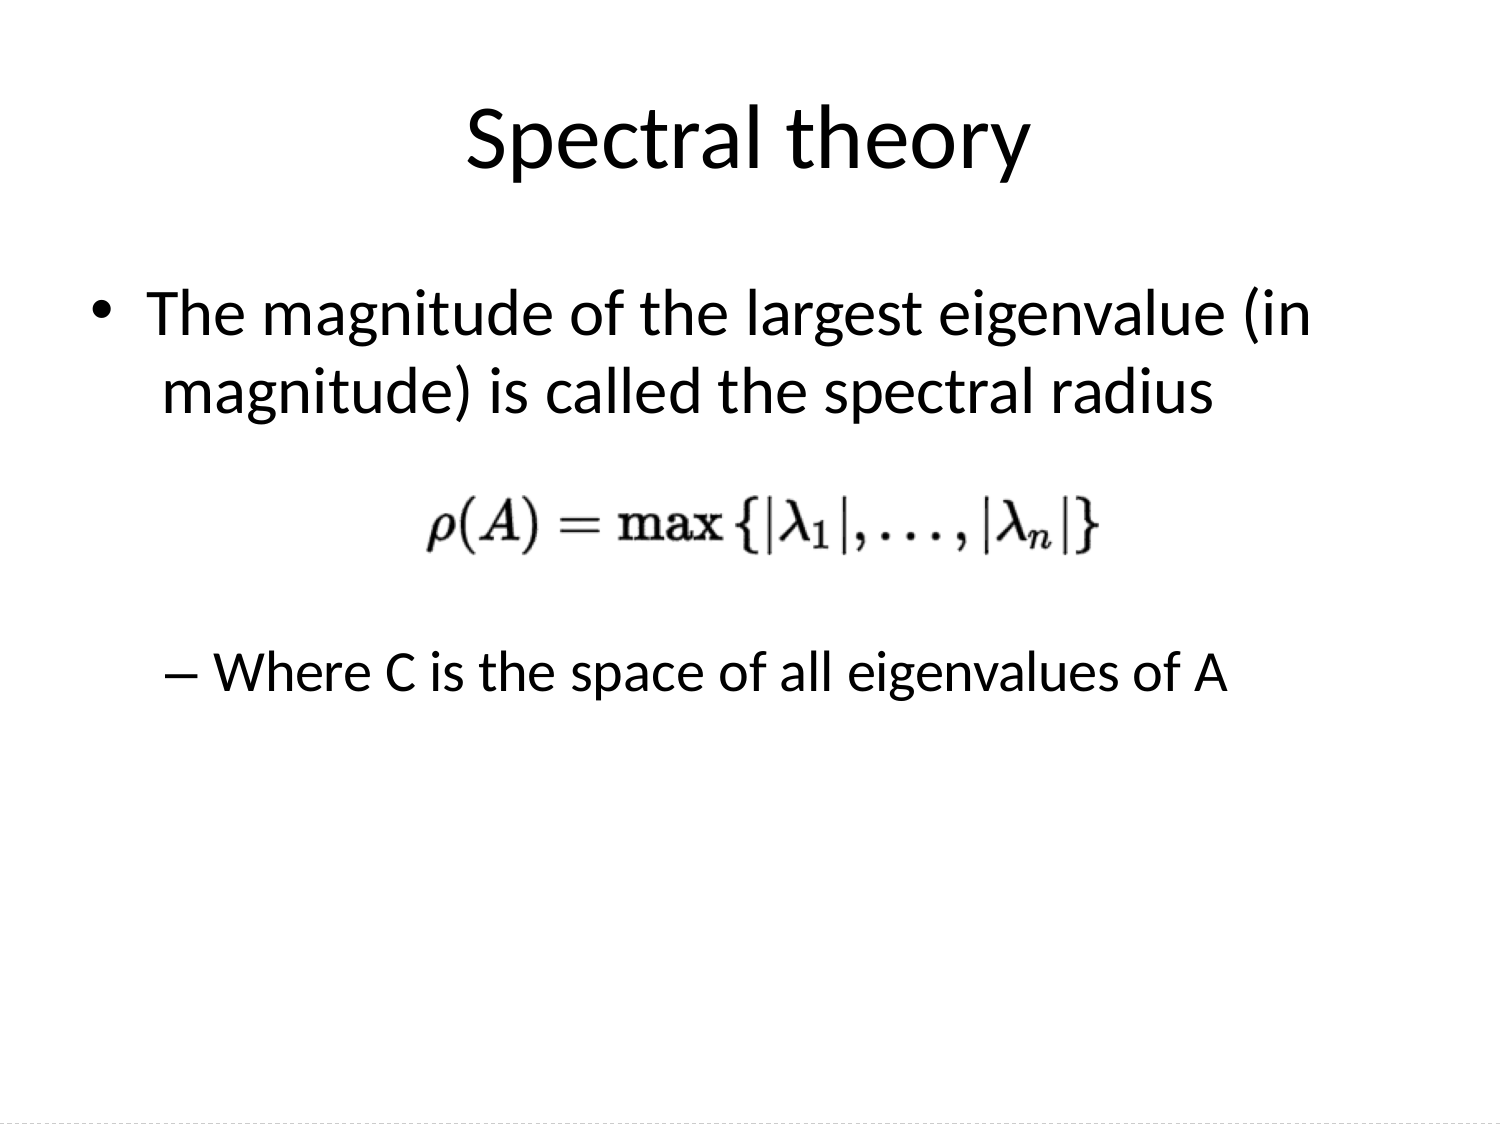

# Spectral theory
The magnitude of the largest eigenvalue (in  magnitude) is called the spectral radius

– Where C is the space of all eigenvalues of A